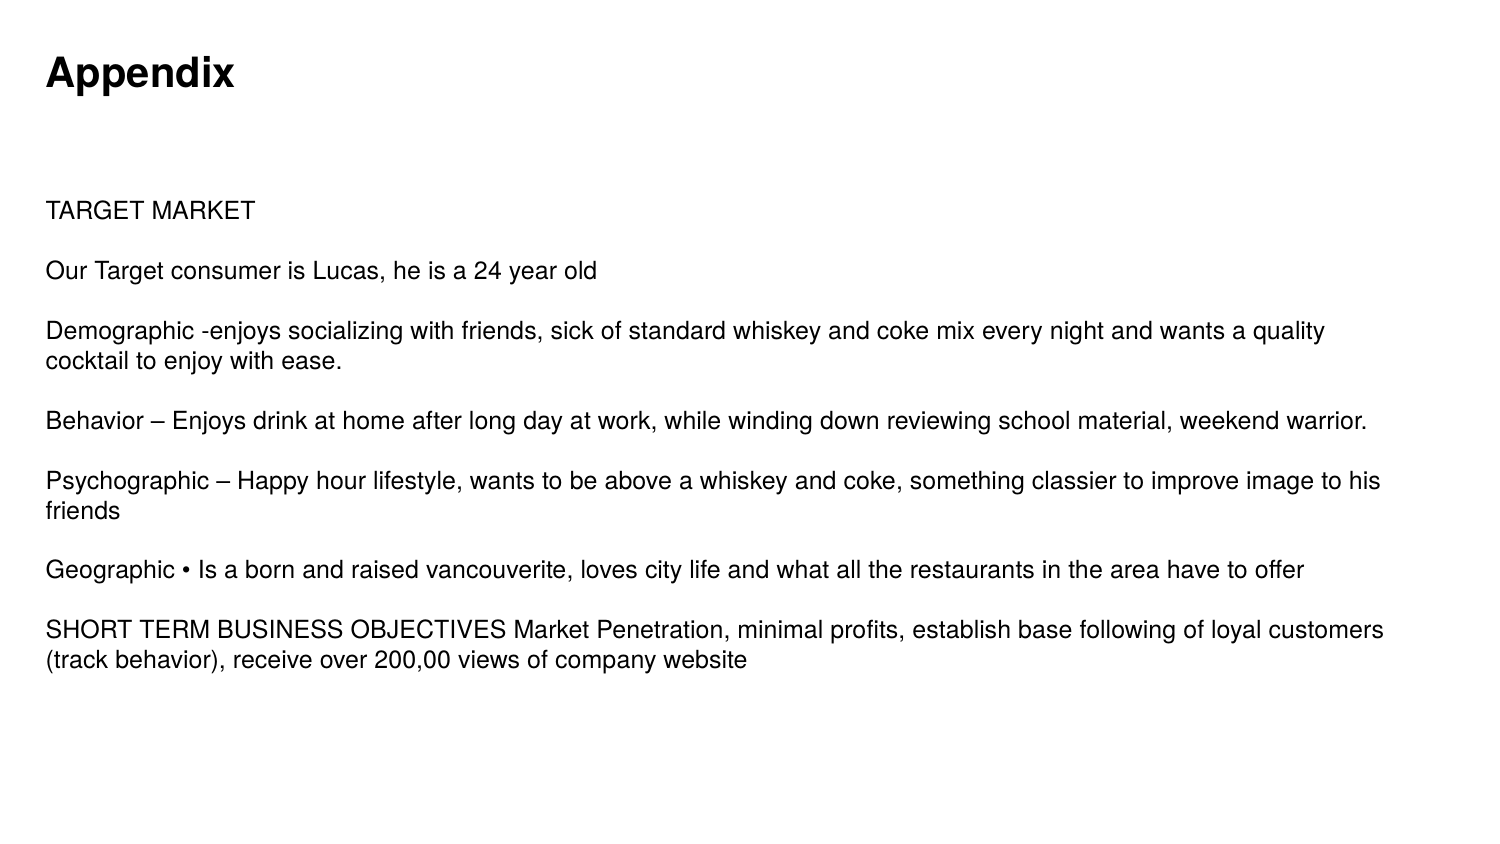

Appendix
TARGET MARKET

Our Target consumer is Lucas, he is a 24 year old

Demographic -enjoys socializing with friends, sick of standard whiskey and coke mix every night and wants a quality cocktail to enjoy with ease.

Behavior – Enjoys drink at home after long day at work, while winding down reviewing school material, weekend warrior.

Psychographic – Happy hour lifestyle, wants to be above a whiskey and coke, something classier to improve image to his friends

Geographic • Is a born and raised vancouverite, loves city life and what all the restaurants in the area have to offer

SHORT TERM BUSINESS OBJECTIVES Market Penetration, minimal profits, establish base following of loyal customers (track behavior), receive over 200,00 views of company website